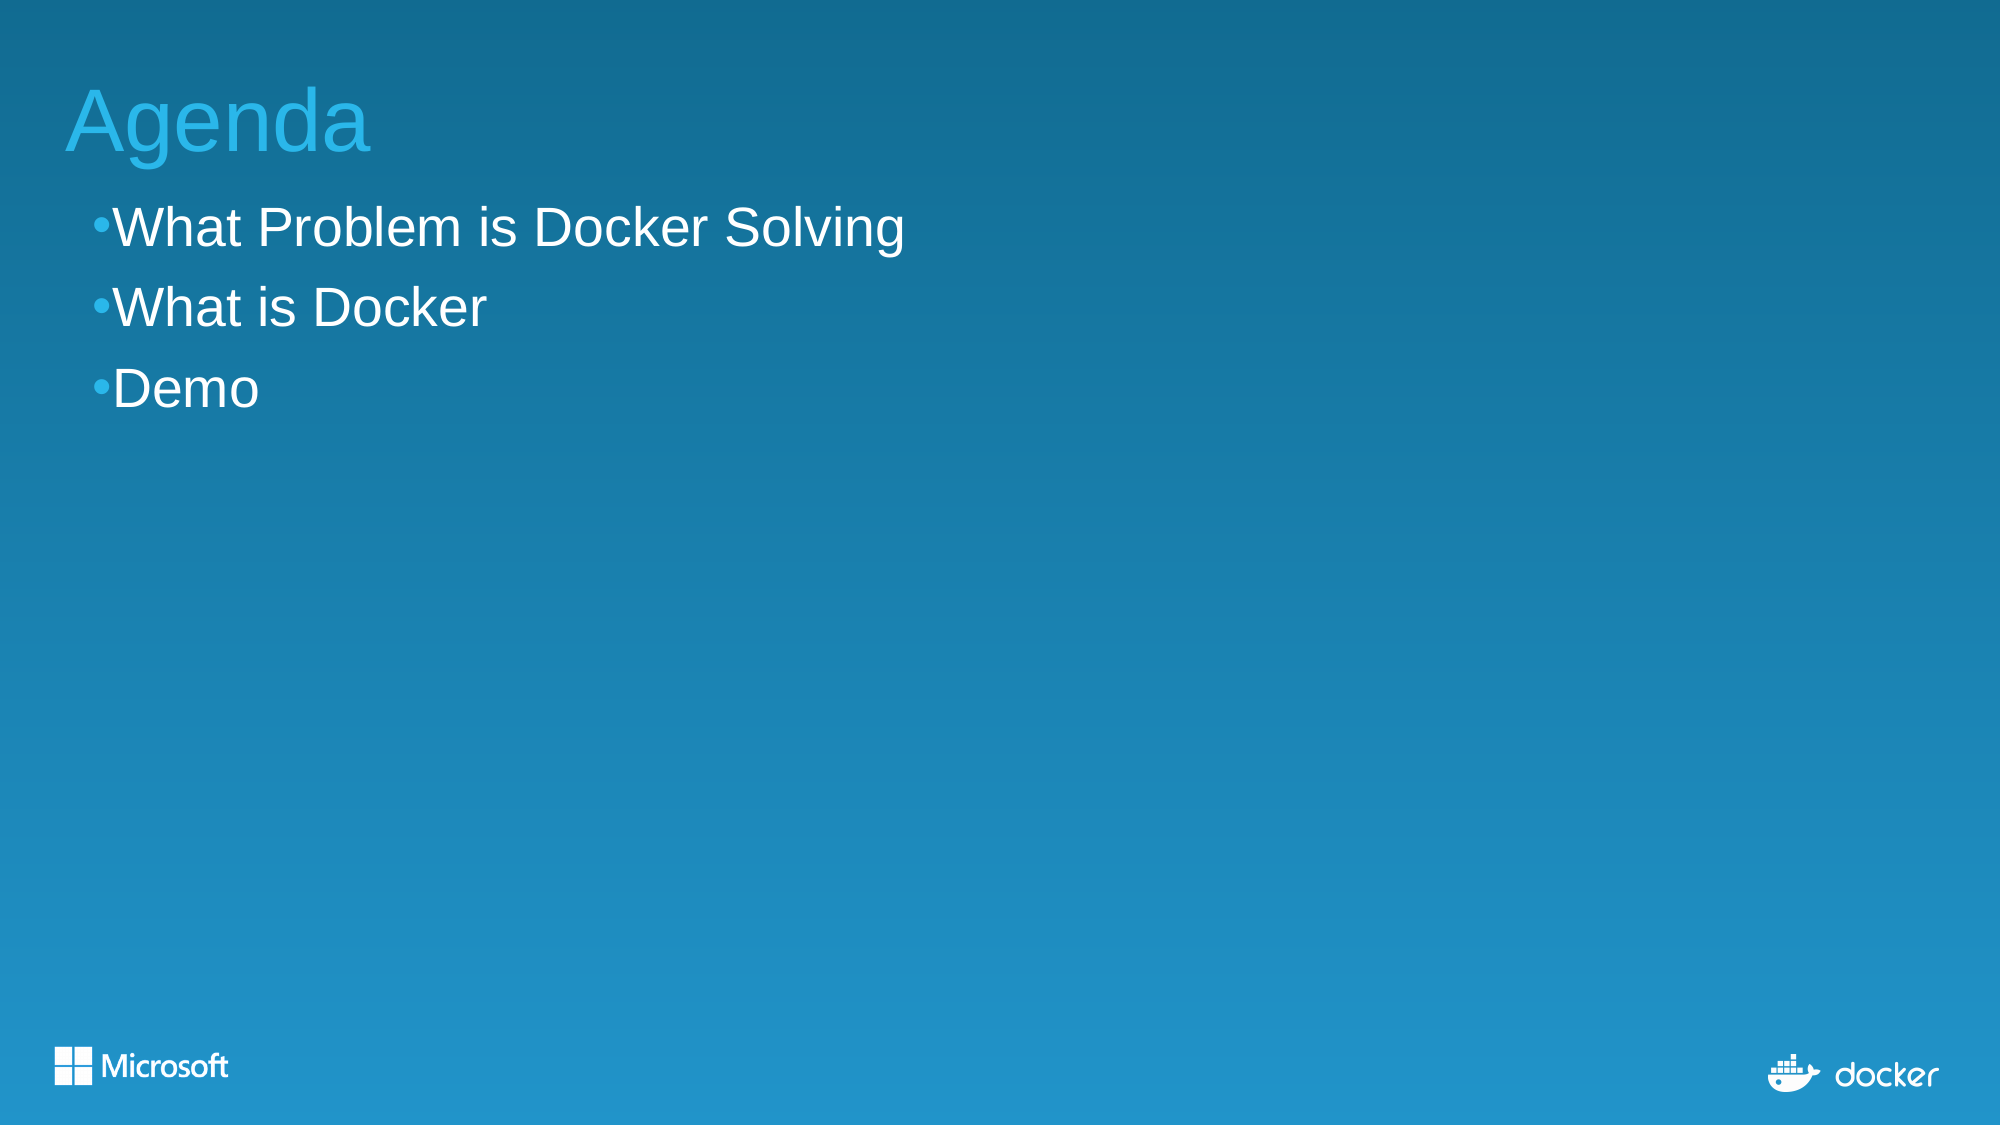

# Agenda
What Problem is Docker Solving
What is Docker
Demo